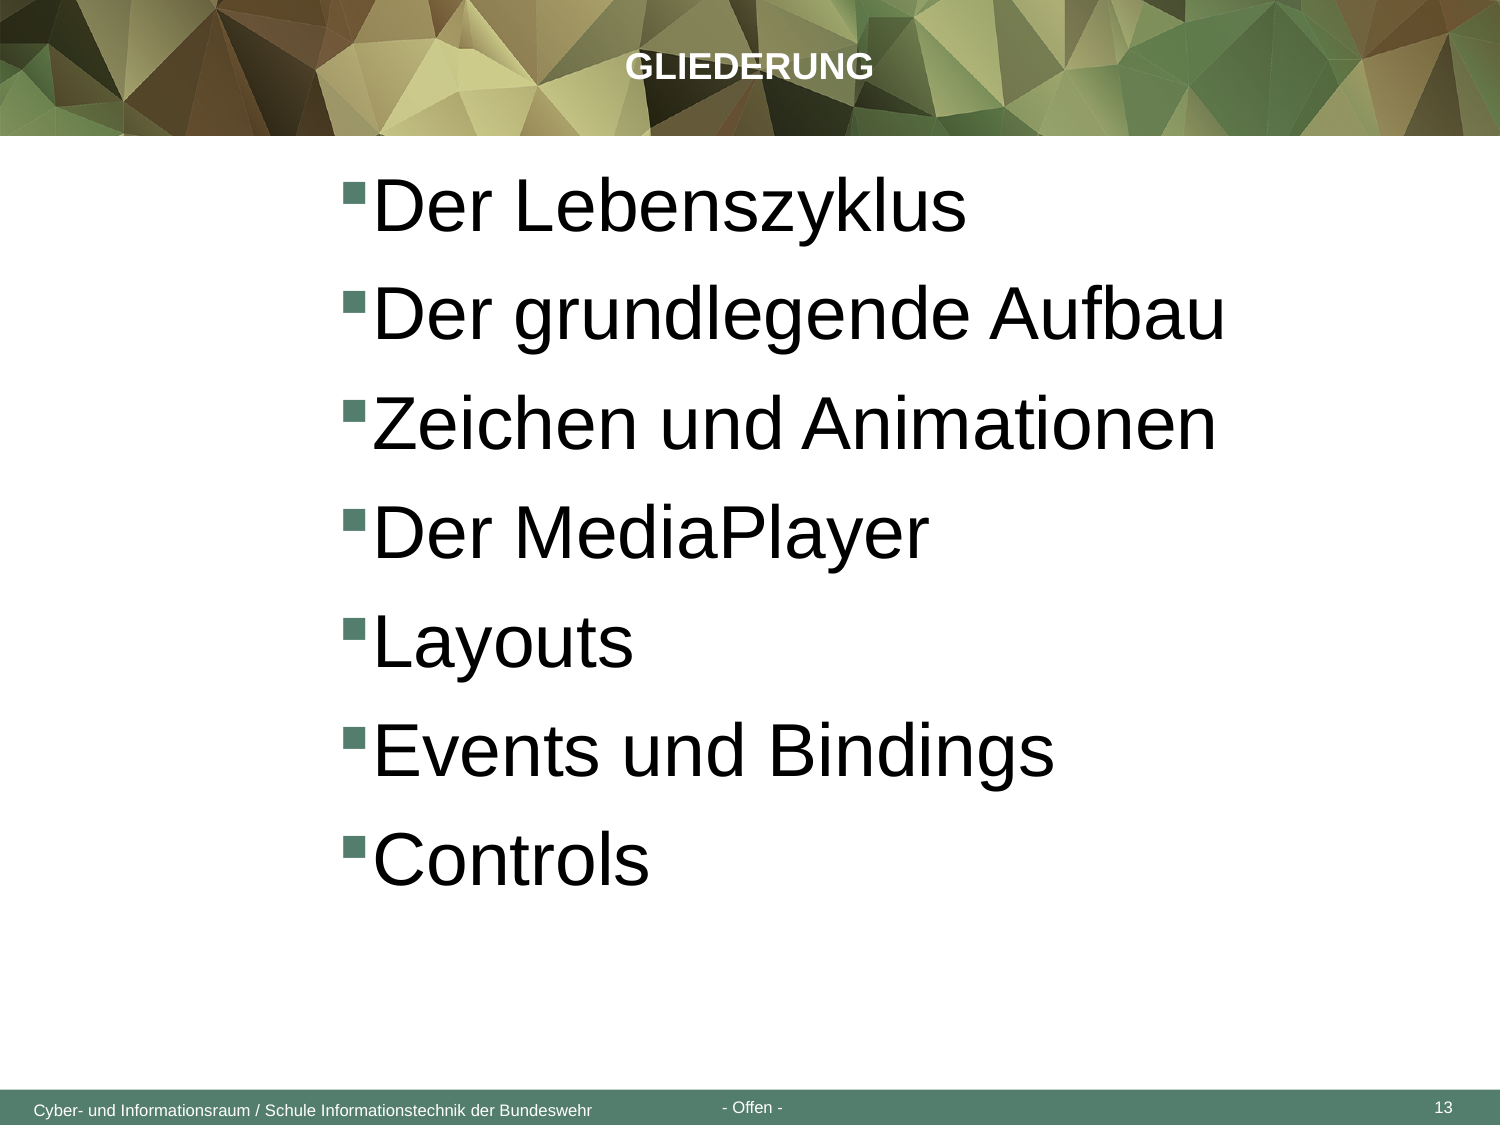

Gliederung
Der Lebenszyklus
Der grundlegende Aufbau
Zeichen und Animationen
Der MediaPlayer
Layouts
Events und Bindings
Controls

13